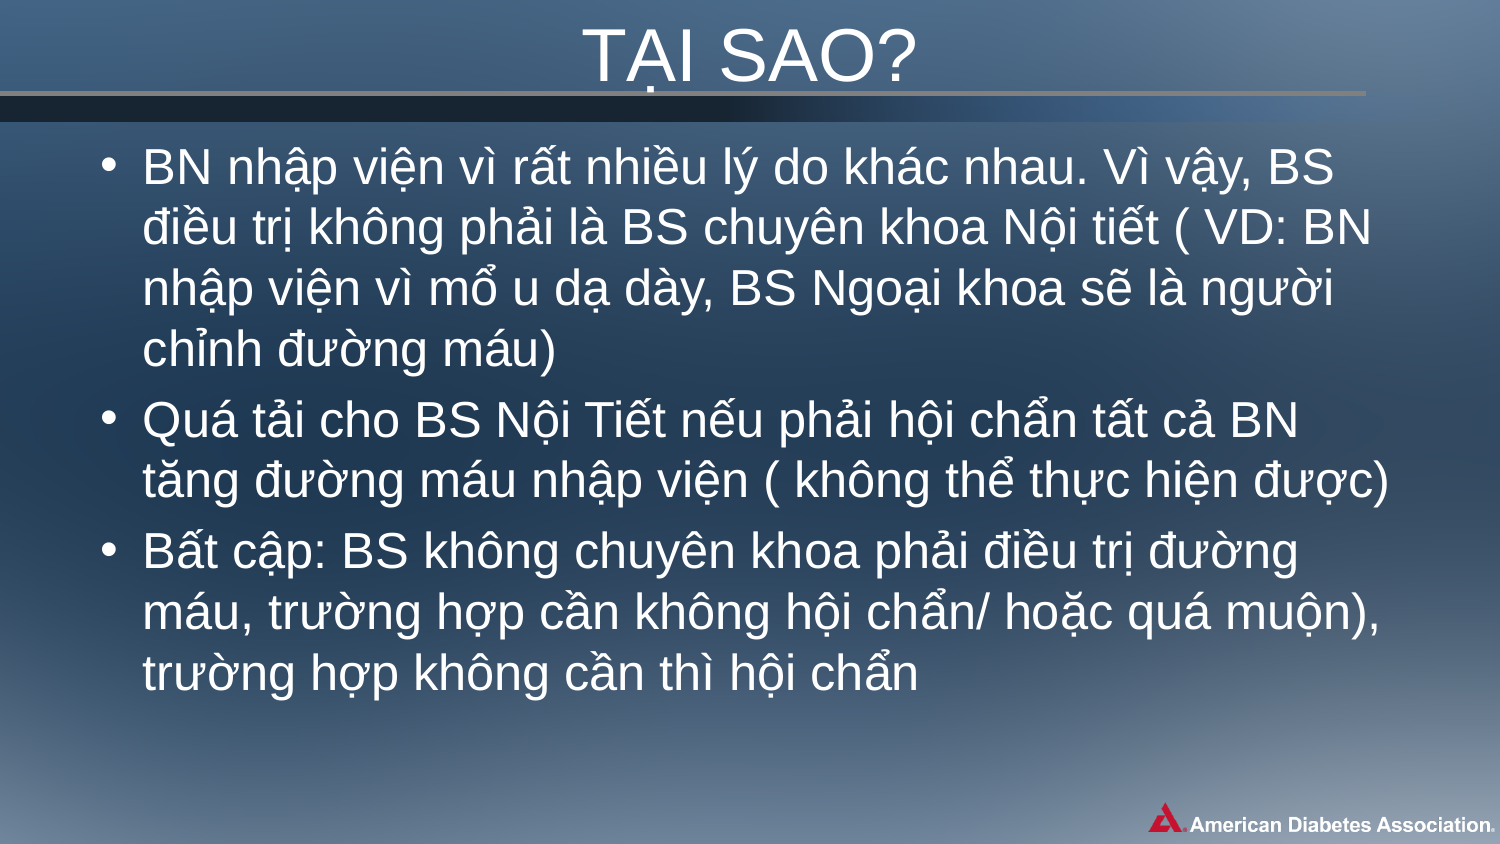

# TẠI SAO?
BN nhập viện vì rất nhiều lý do khác nhau. Vì vậy, BS điều trị không phải là BS chuyên khoa Nội tiết ( VD: BN nhập viện vì mổ u dạ dày, BS Ngoại khoa sẽ là người chỉnh đường máu)
Quá tải cho BS Nội Tiết nếu phải hội chẩn tất cả BN tăng đường máu nhập viện ( không thể thực hiện được)
Bất cập: BS không chuyên khoa phải điều trị đường máu, trường hợp cần không hội chẩn/ hoặc quá muộn), trường hợp không cần thì hội chẩn